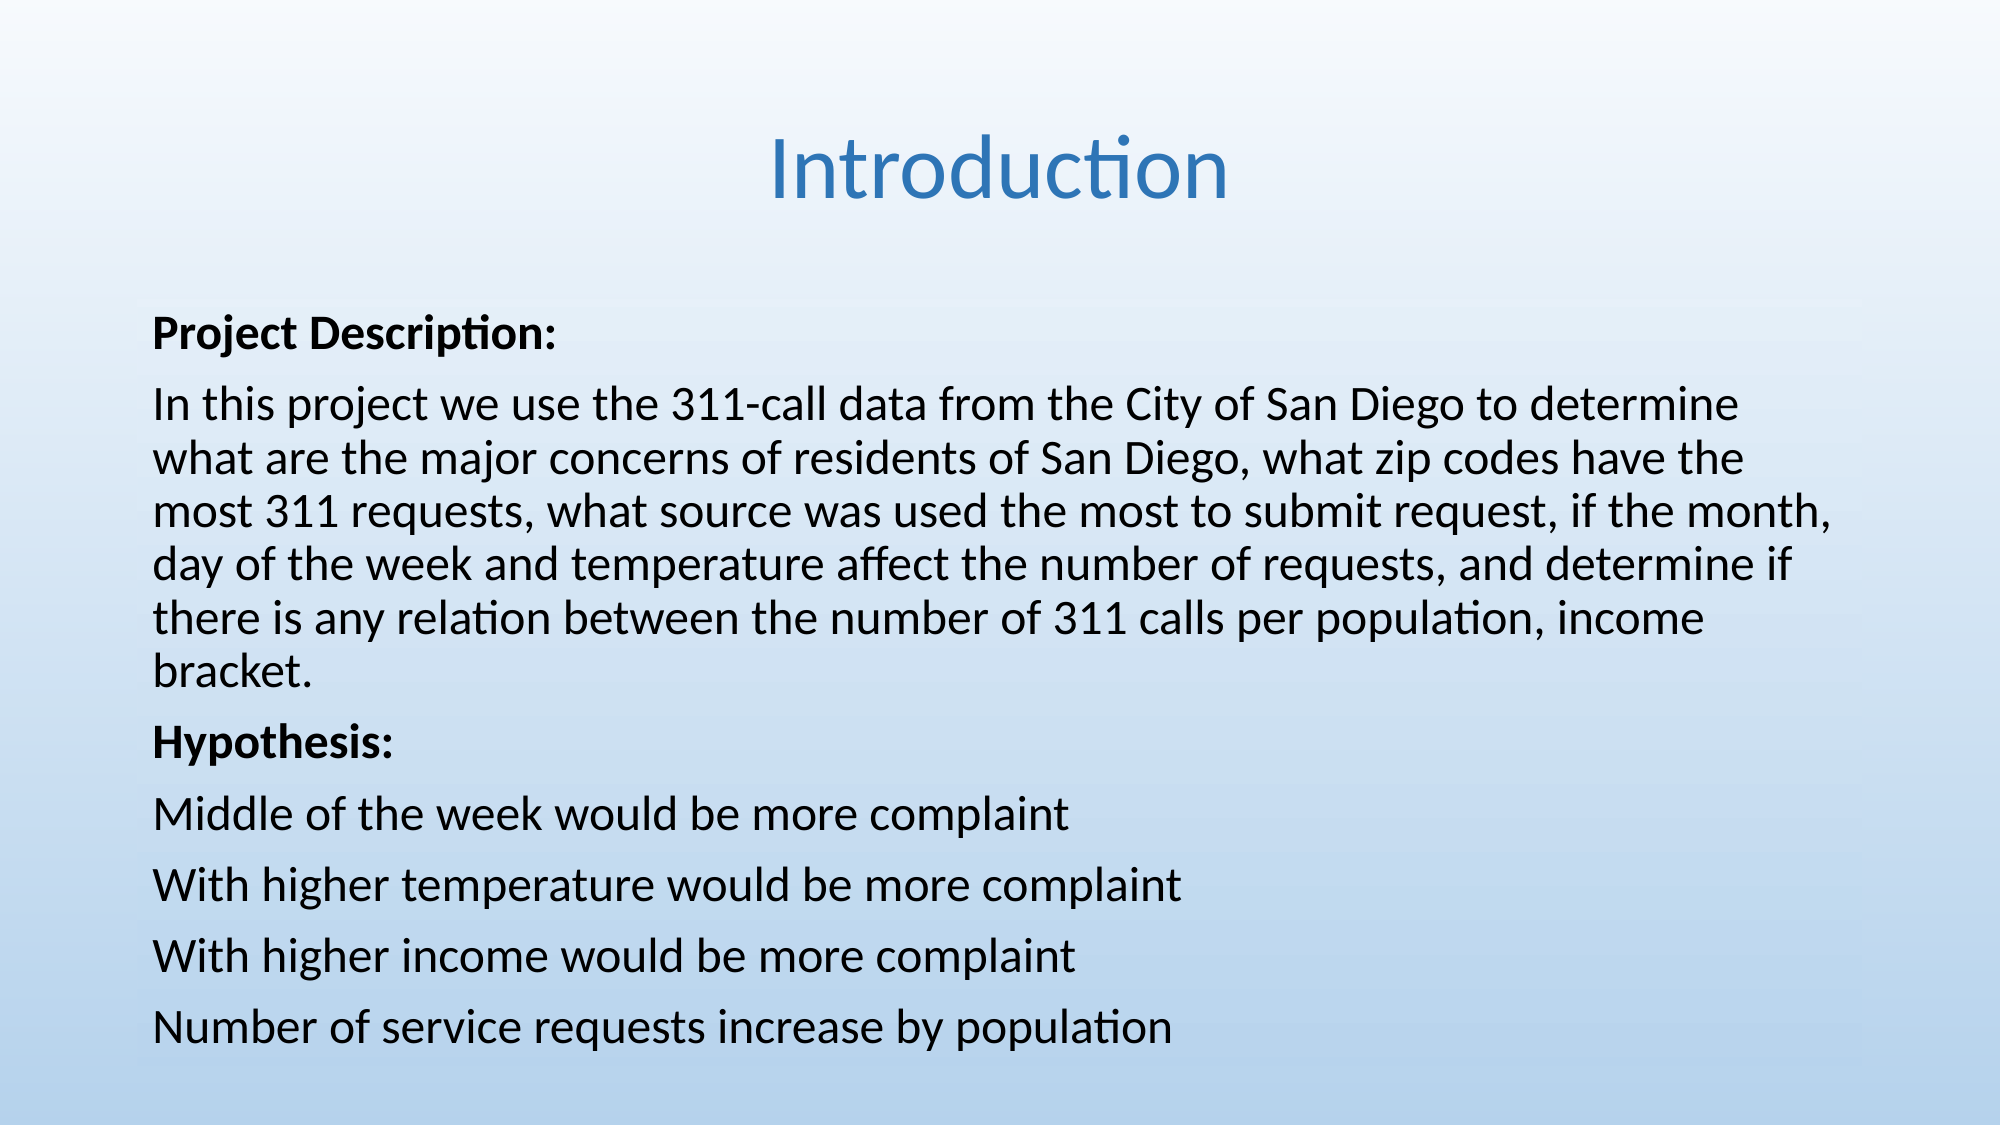

# Introduction
Project Description:
In this project we use the 311-call data from the City of San Diego to determine what are the major concerns of residents of San Diego, what zip codes have the most 311 requests, what source was used the most to submit request, if the month, day of the week and temperature affect the number of requests, and determine if there is any relation between the number of 311 calls per population, income bracket.
Hypothesis:
Middle of the week would be more complaint
With higher temperature would be more complaint
With higher income would be more complaint
Number of service requests increase by population